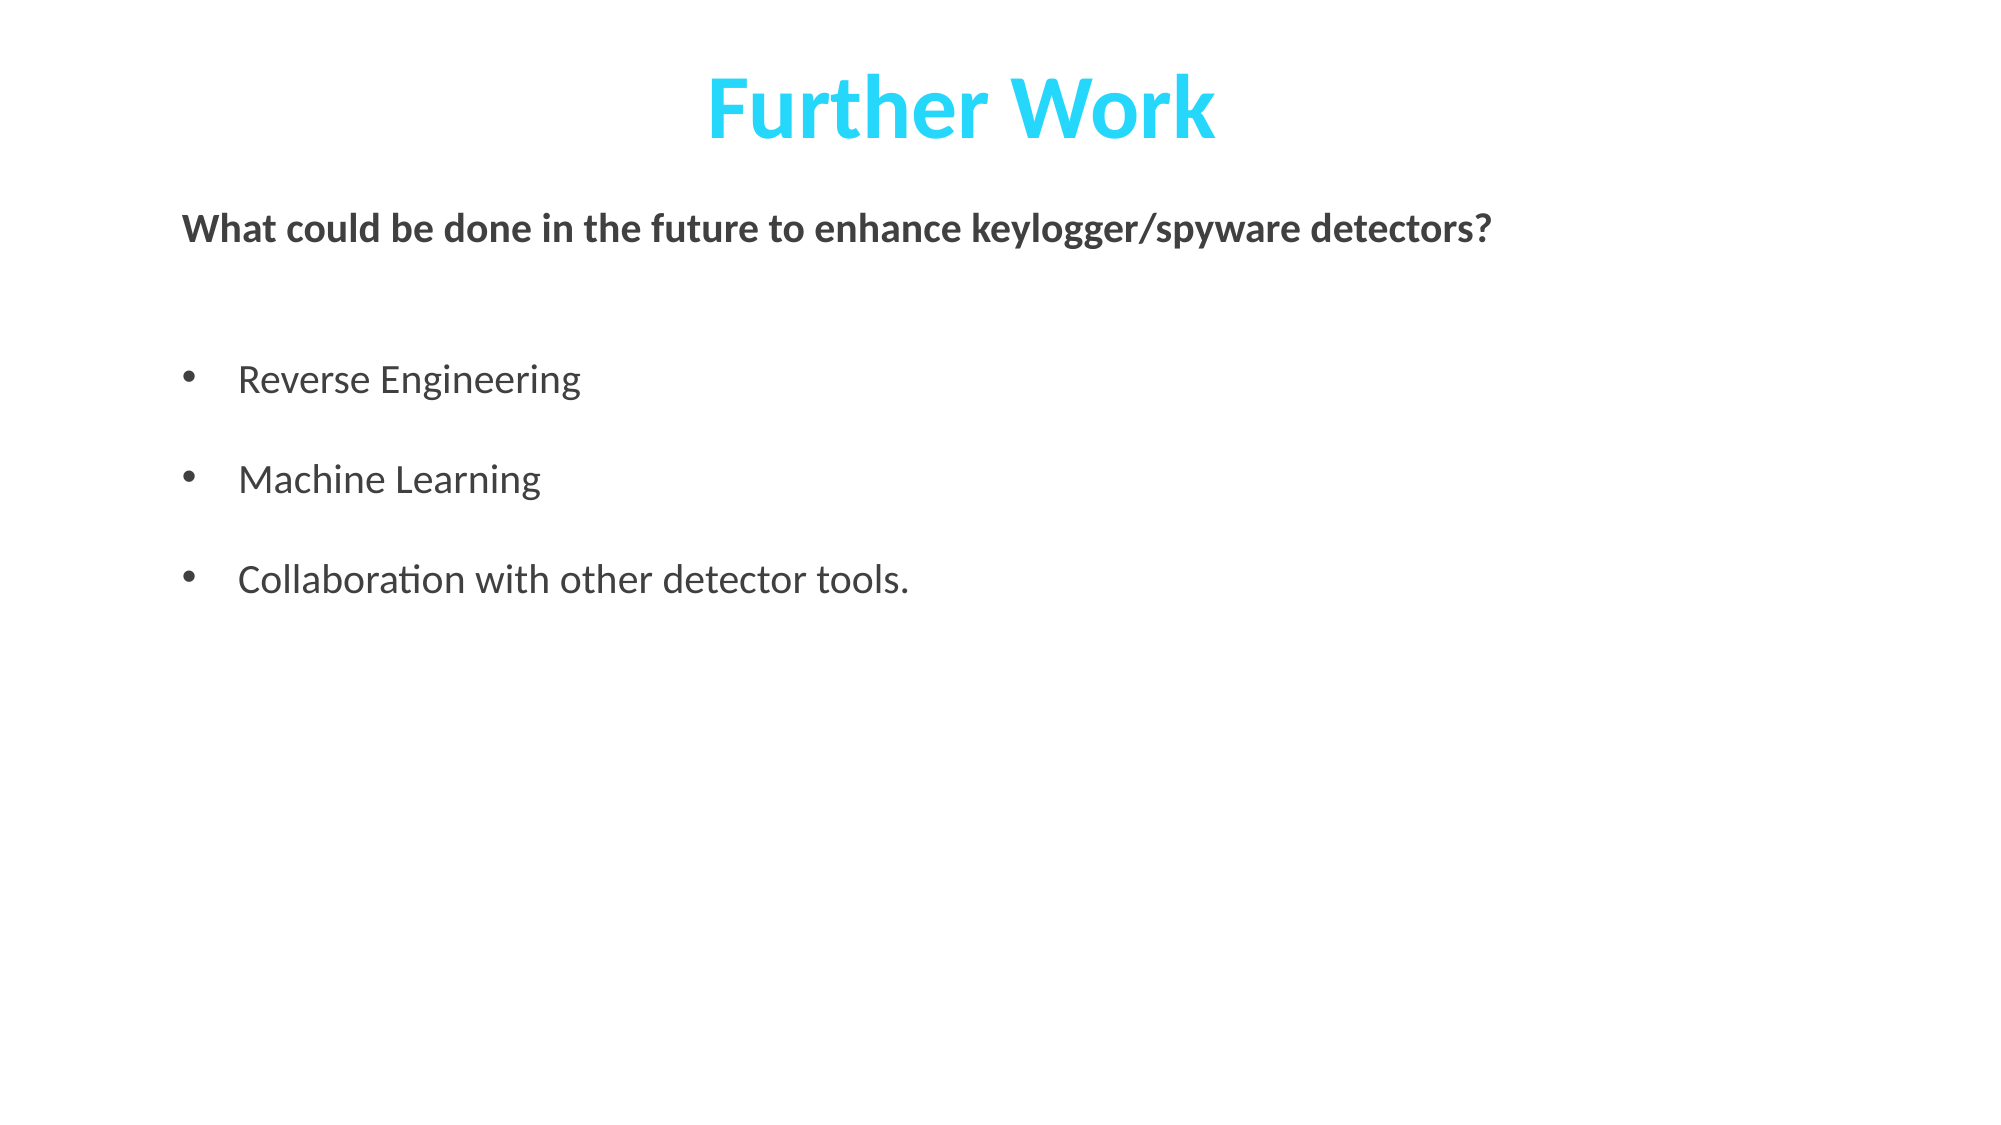

Further Work
What could be done in the future to enhance keylogger/spyware detectors?

Reverse Engineering
Machine Learning
Collaboration with other detector tools.